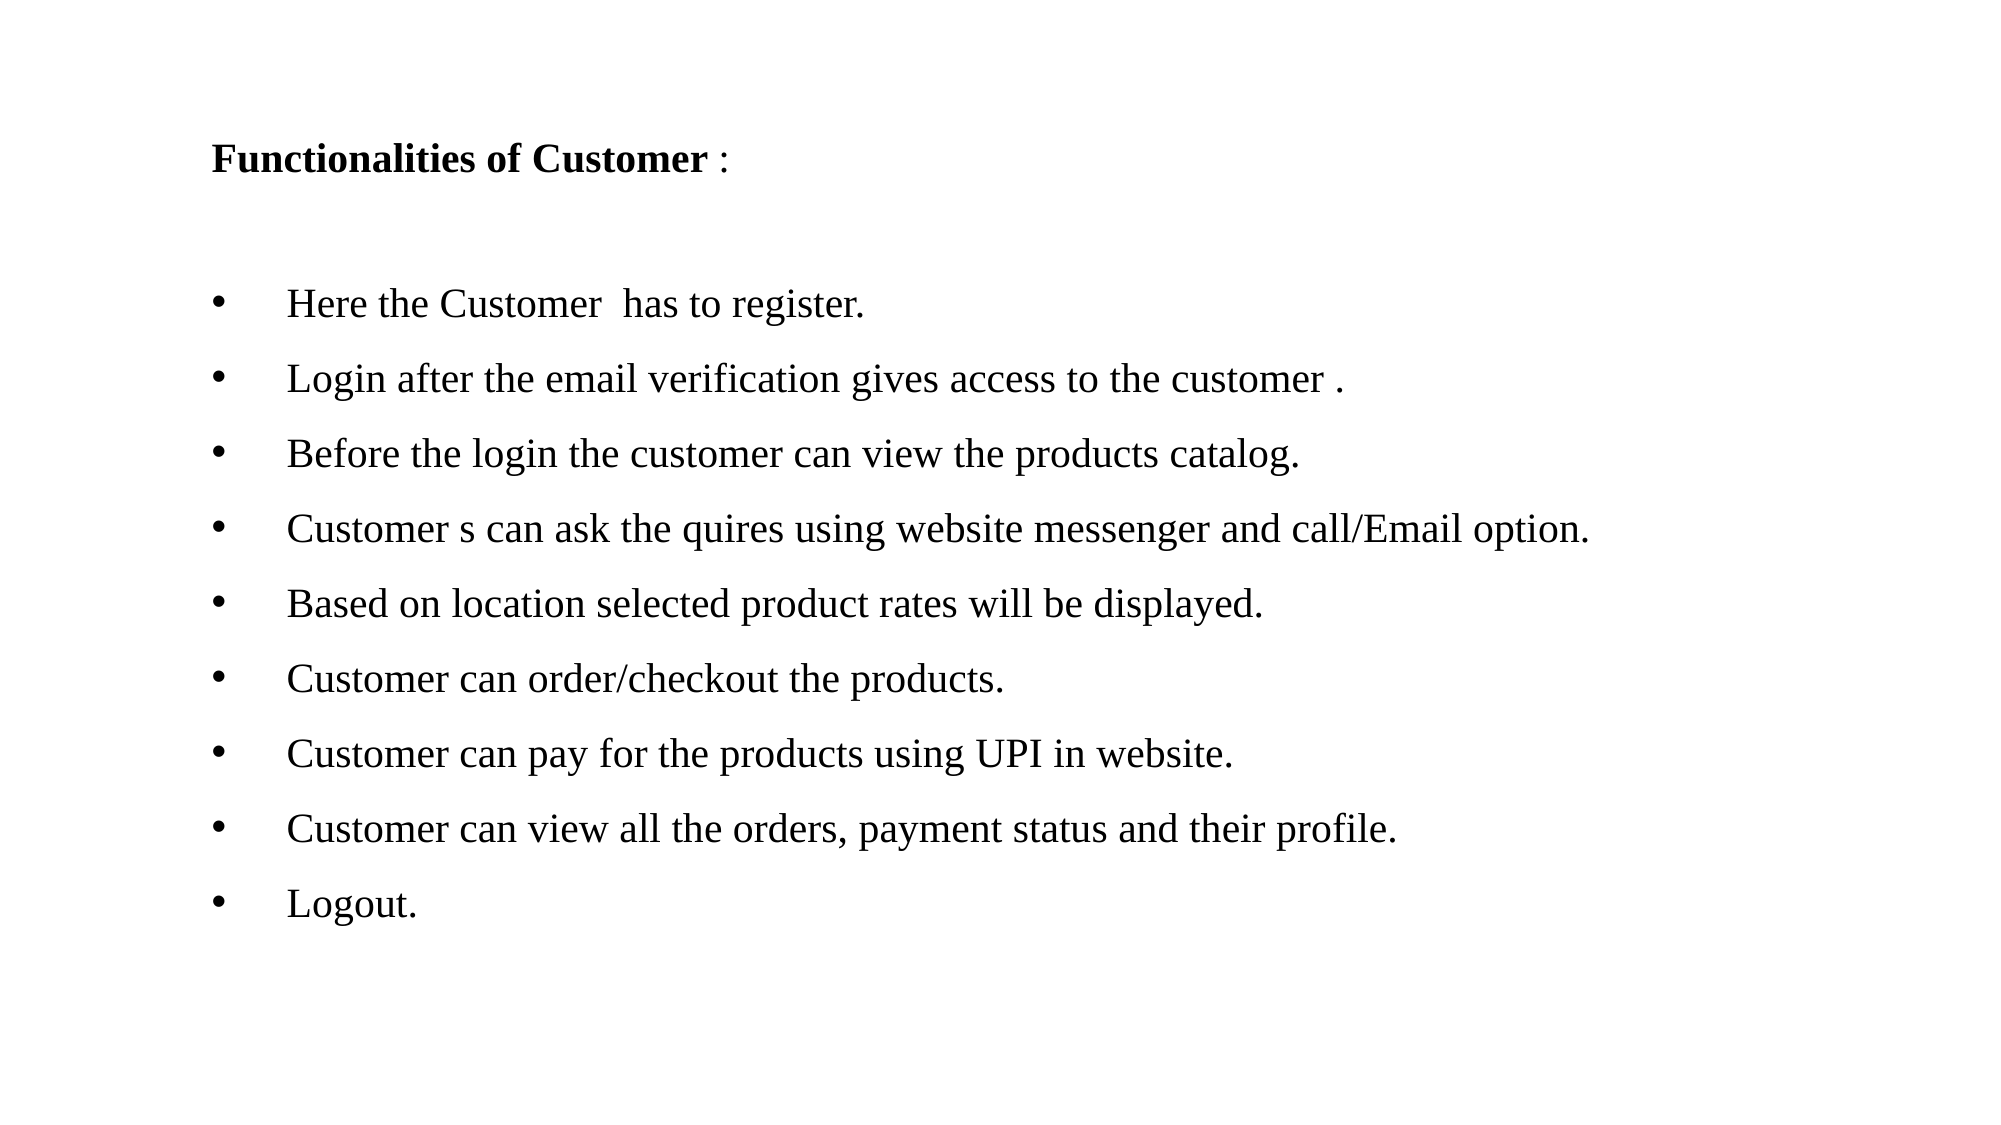

Functionalities of Customer :

Here the Customer  has to register.
Login after the email verification gives access to the customer .
Before the login the customer can view the products catalog.
Customer s can ask the quires using website messenger and call/Email option.
Based on location selected product rates will be displayed.
Customer can order/checkout the products.
Customer can pay for the products using UPI in website.
Customer can view all the orders, payment status and their profile.
Logout.